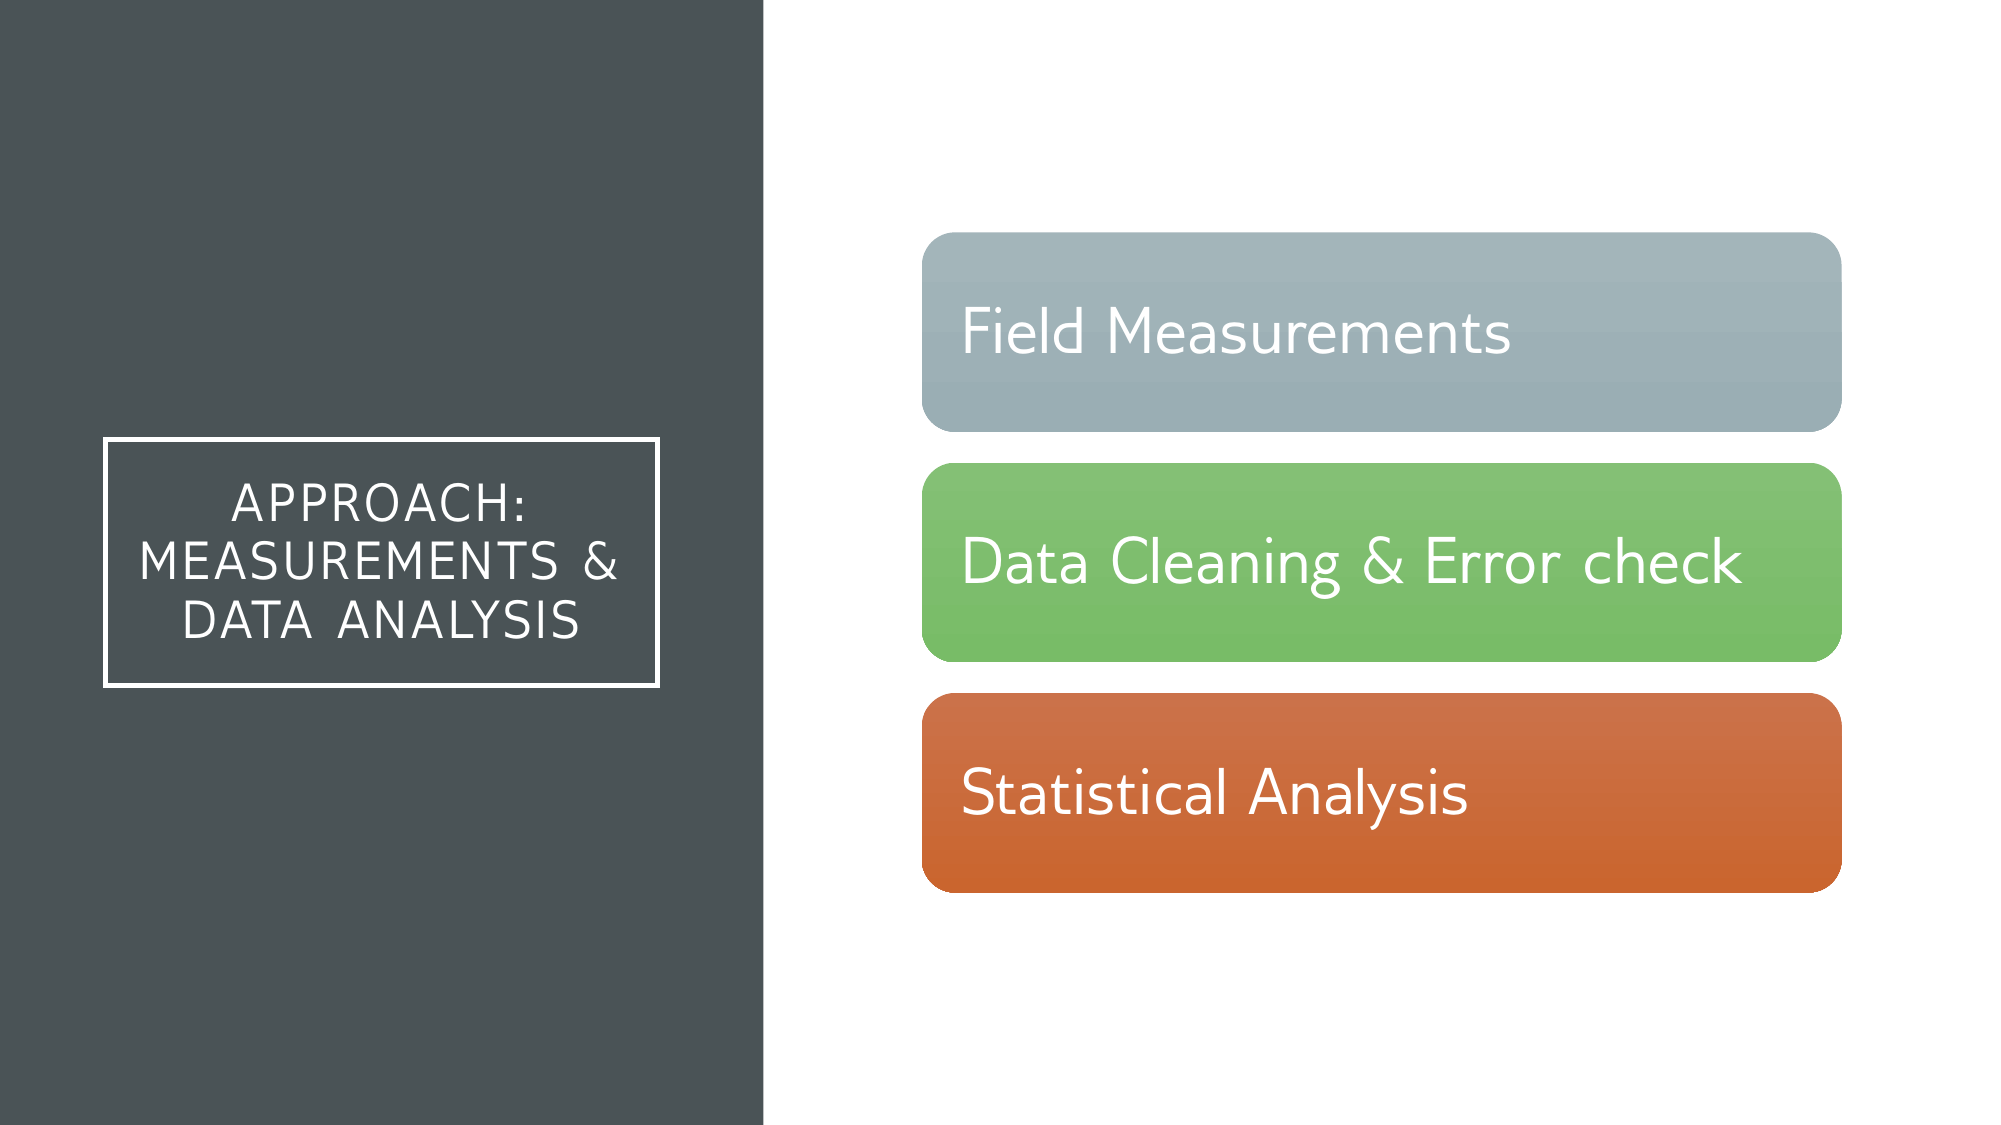

Field Measurements
Data Cleaning & Error check
Statistical Analysis
# Approach: measurements & Data Analysis